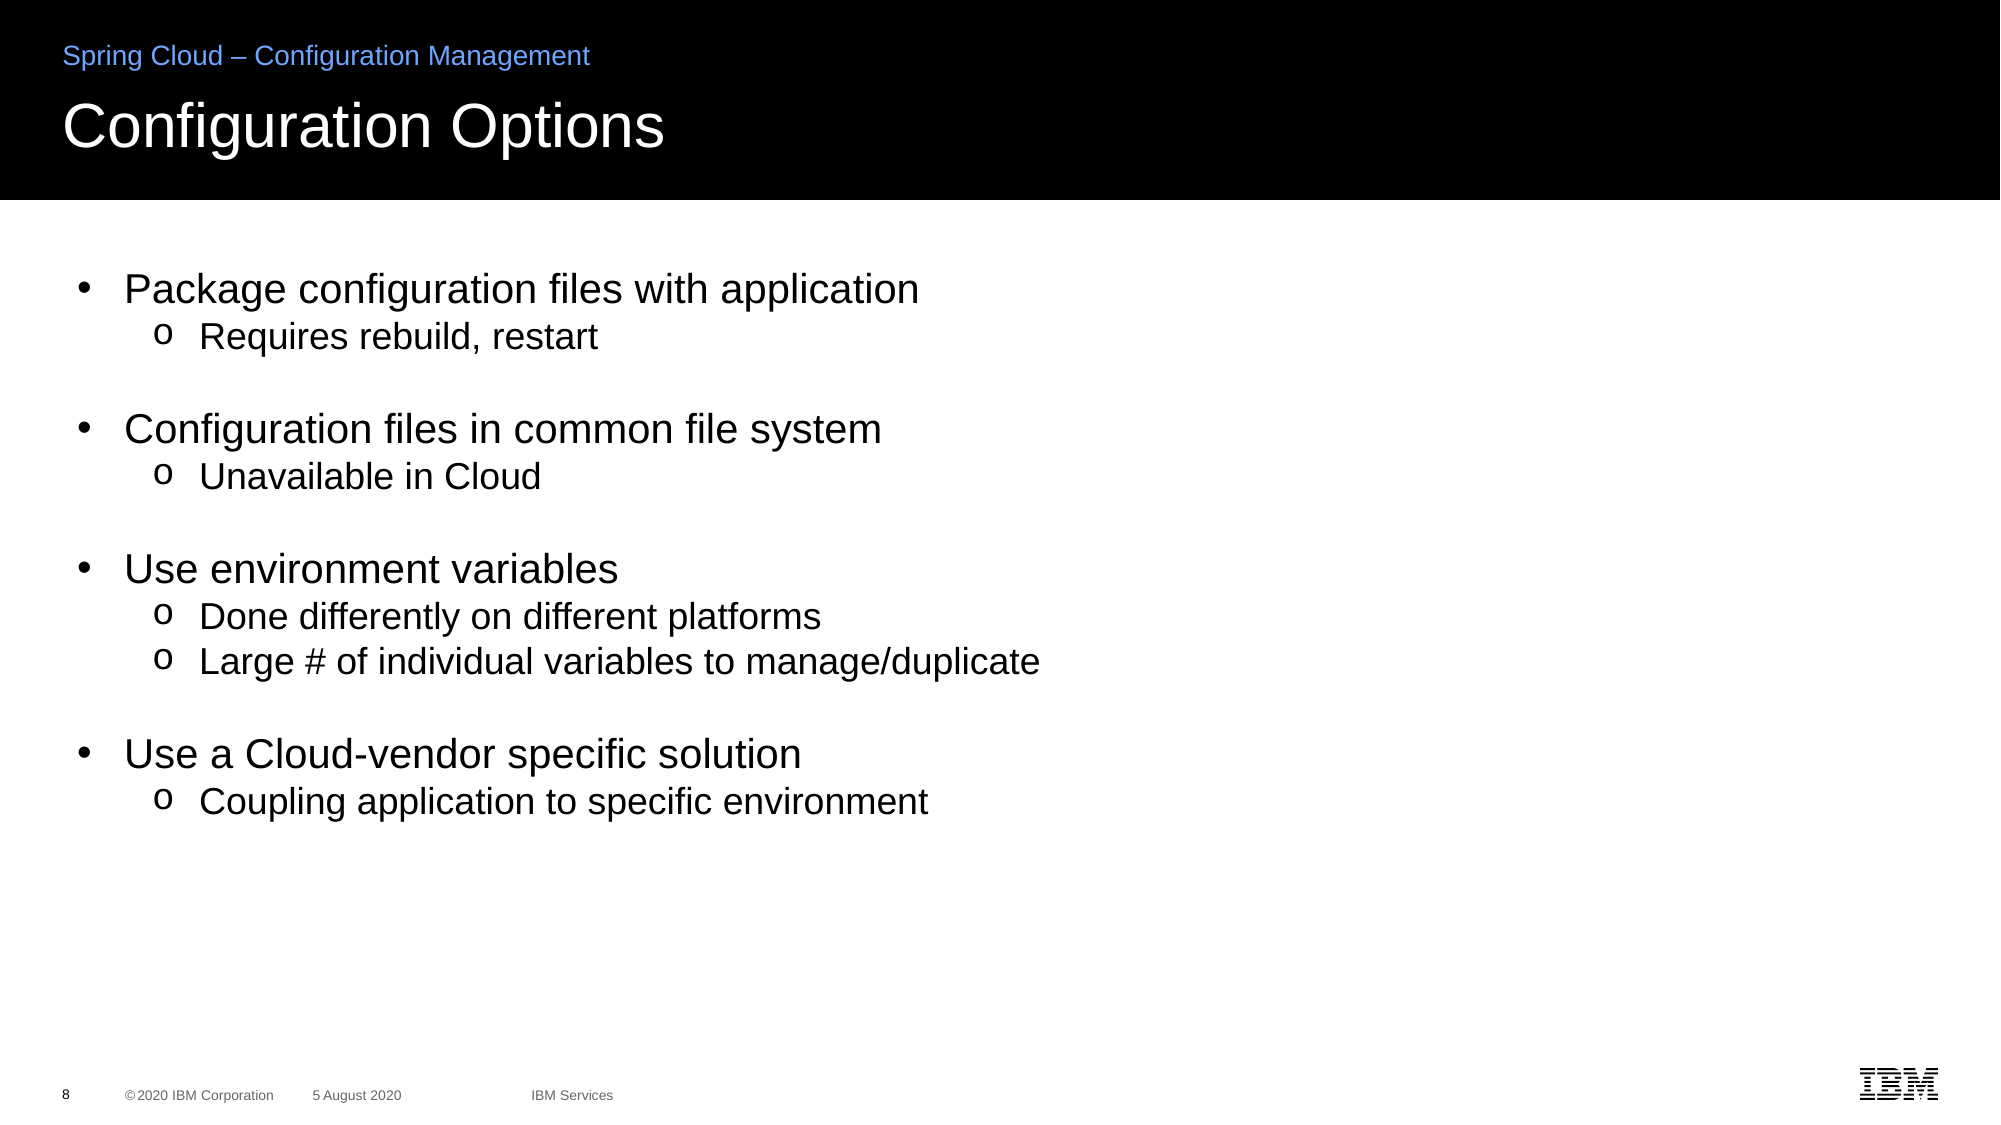

Spring Cloud – Configuration Management
# Configuration Options
Package configuration files with application
Requires rebuild, restart

Configuration files in common file system
Unavailable in Cloud

Use environment variables
Done differently on different platforms
Large # of individual variables to manage/duplicate

Use a Cloud-vendor specific solution
Coupling application to specific environment